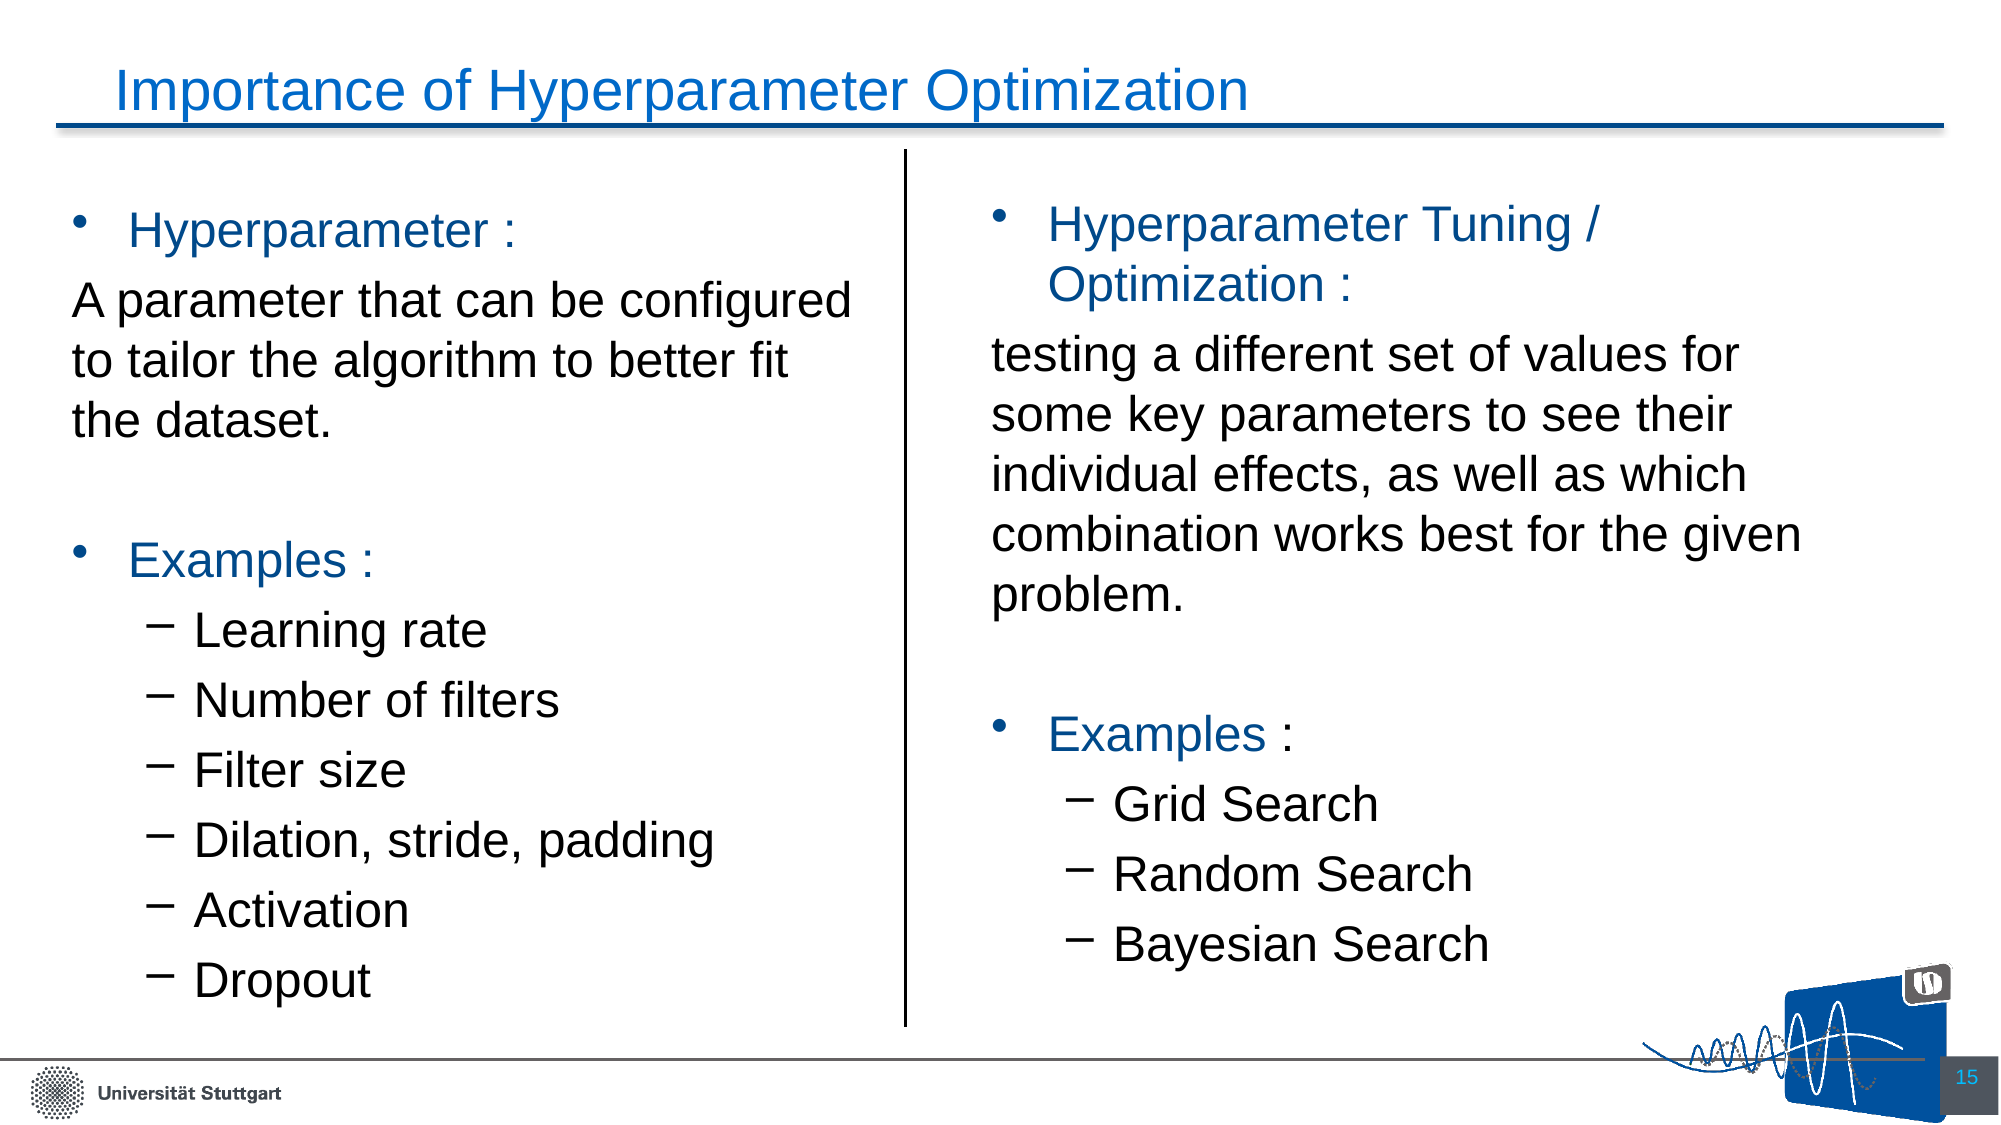

# Importance of Hyperparameter Optimization
Hyperparameter Tuning / Optimization :
testing a different set of values for some key parameters to see their individual effects, as well as which combination works best for the given problem.

Examples :
Grid Search
Random Search
Bayesian Search

Hyperparameter :
A parameter that can be configured to tailor the algorithm to better fit the dataset.

Examples :
Learning rate
Number of filters
Filter size
Dilation, stride, padding
Activation
Dropout